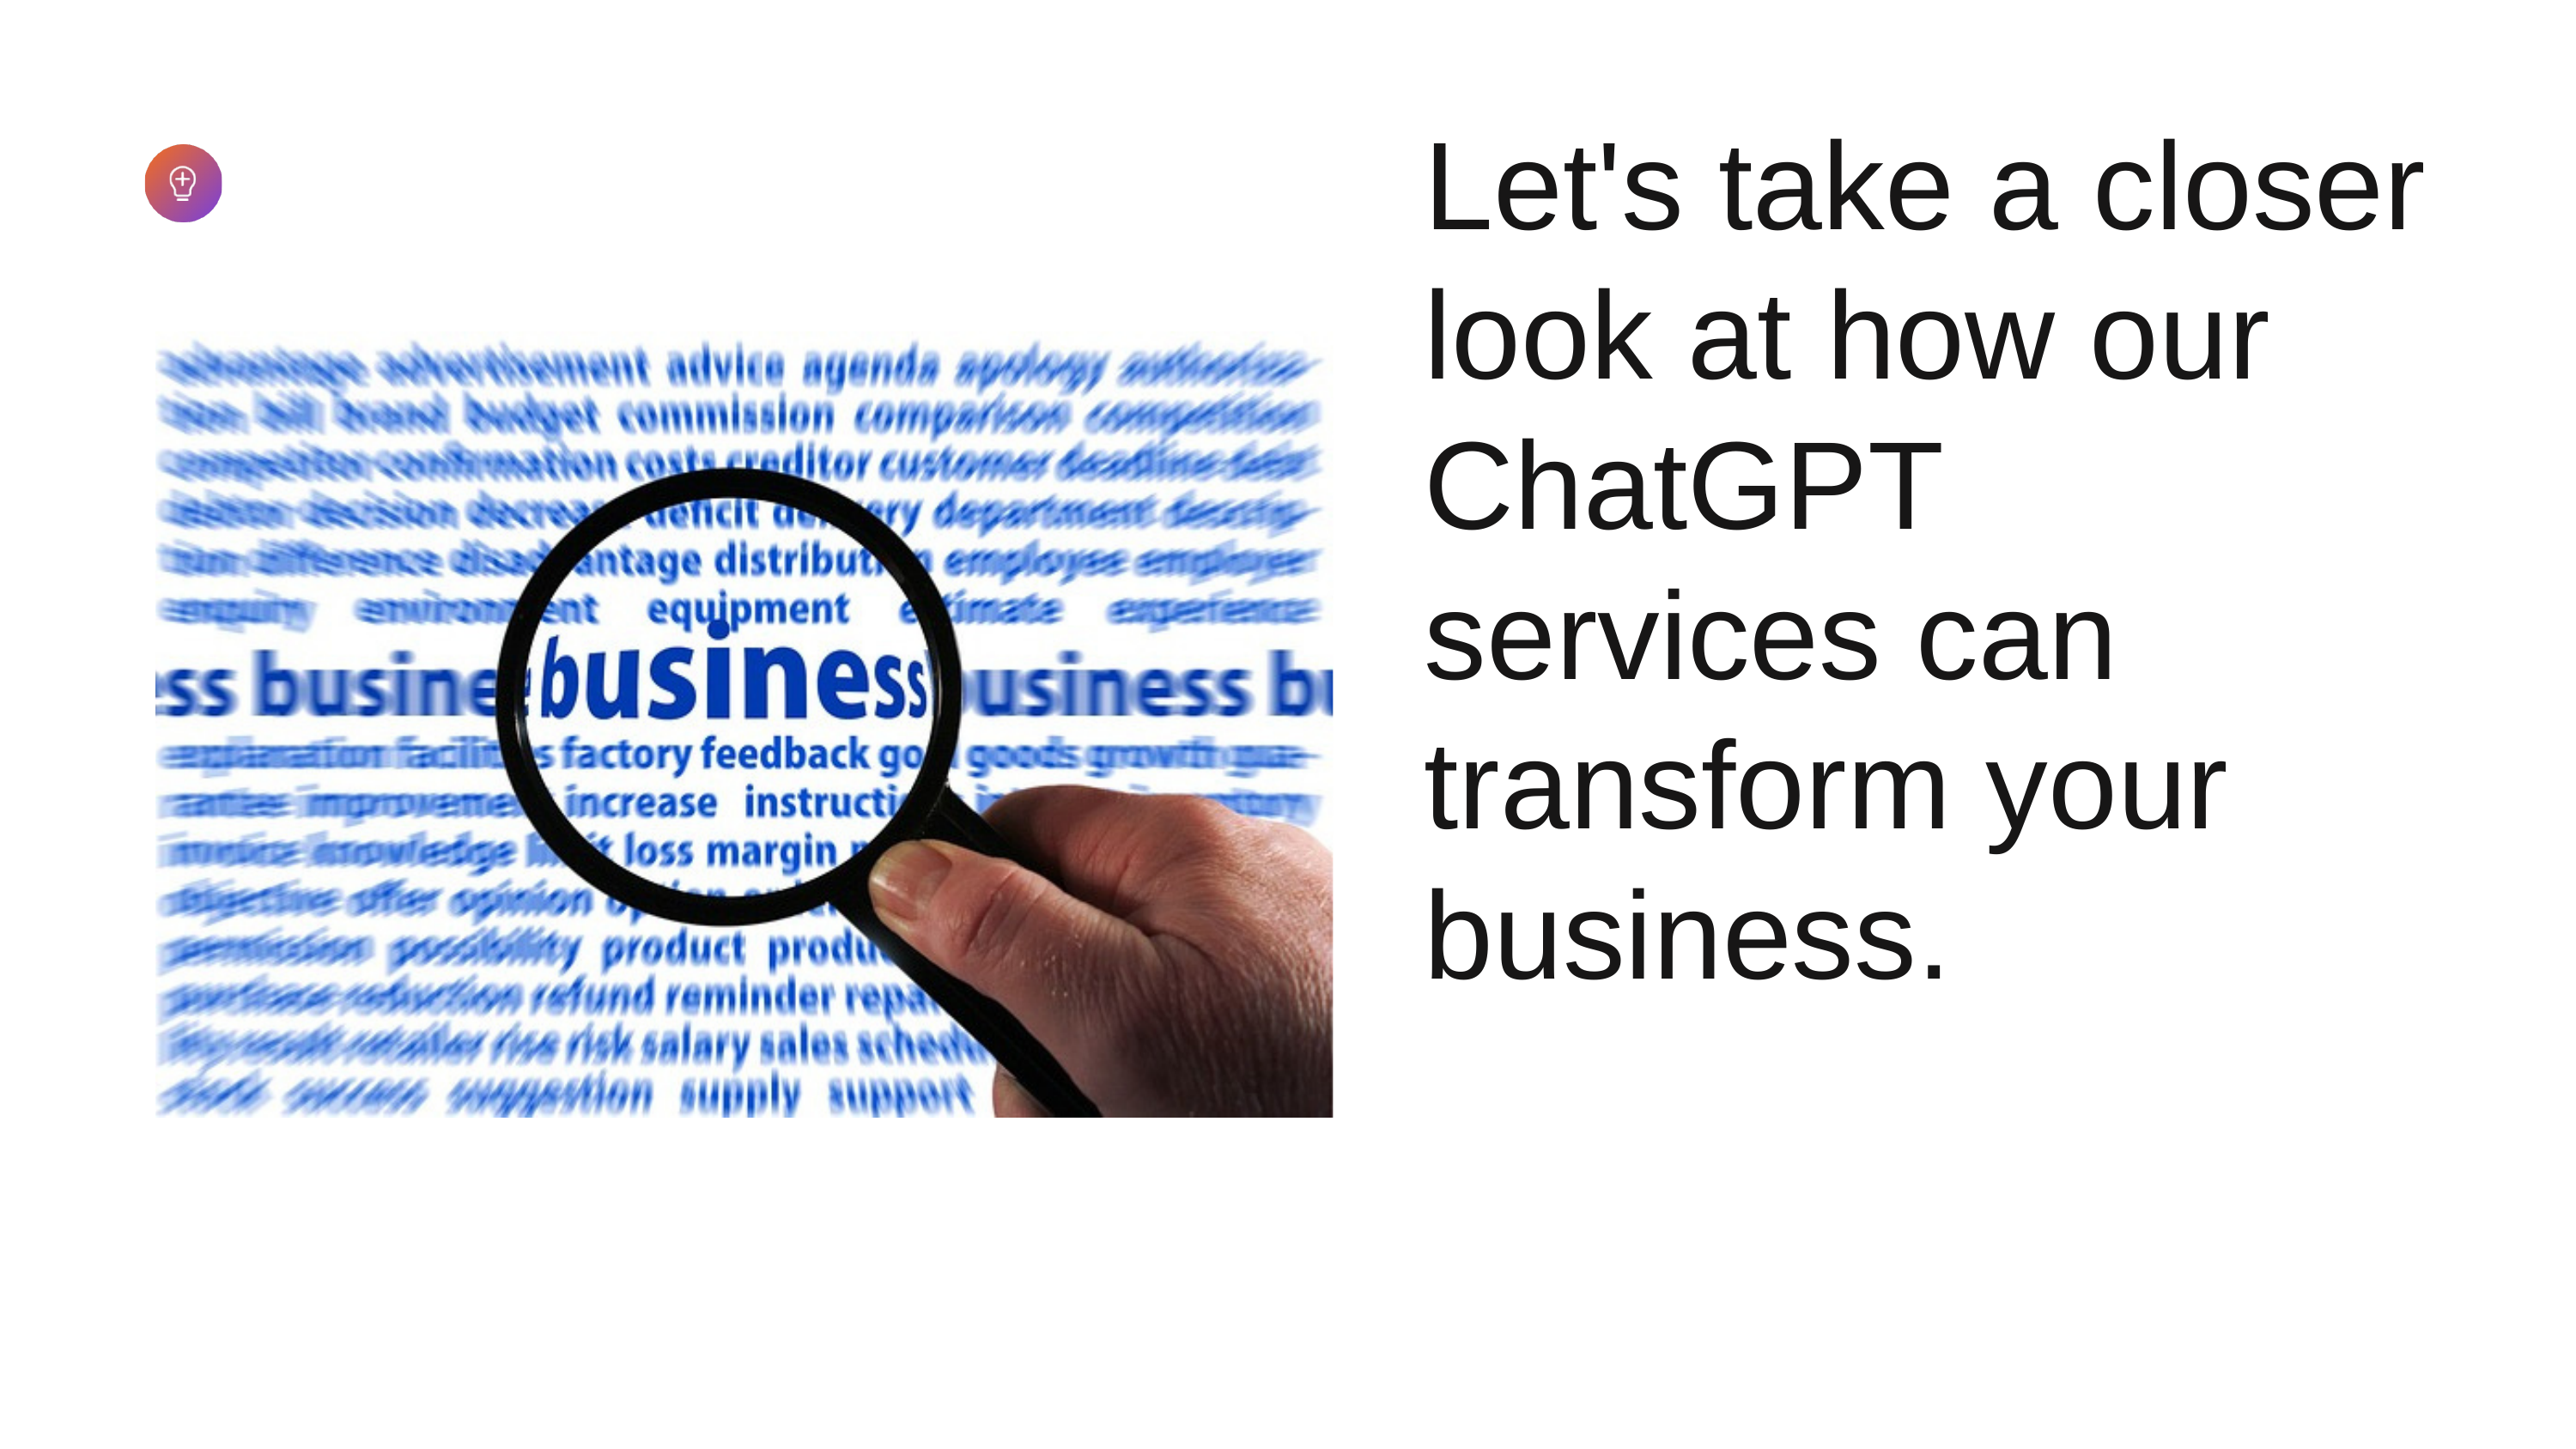

Let's take a closer look at how our ChatGPT services can transform your business.